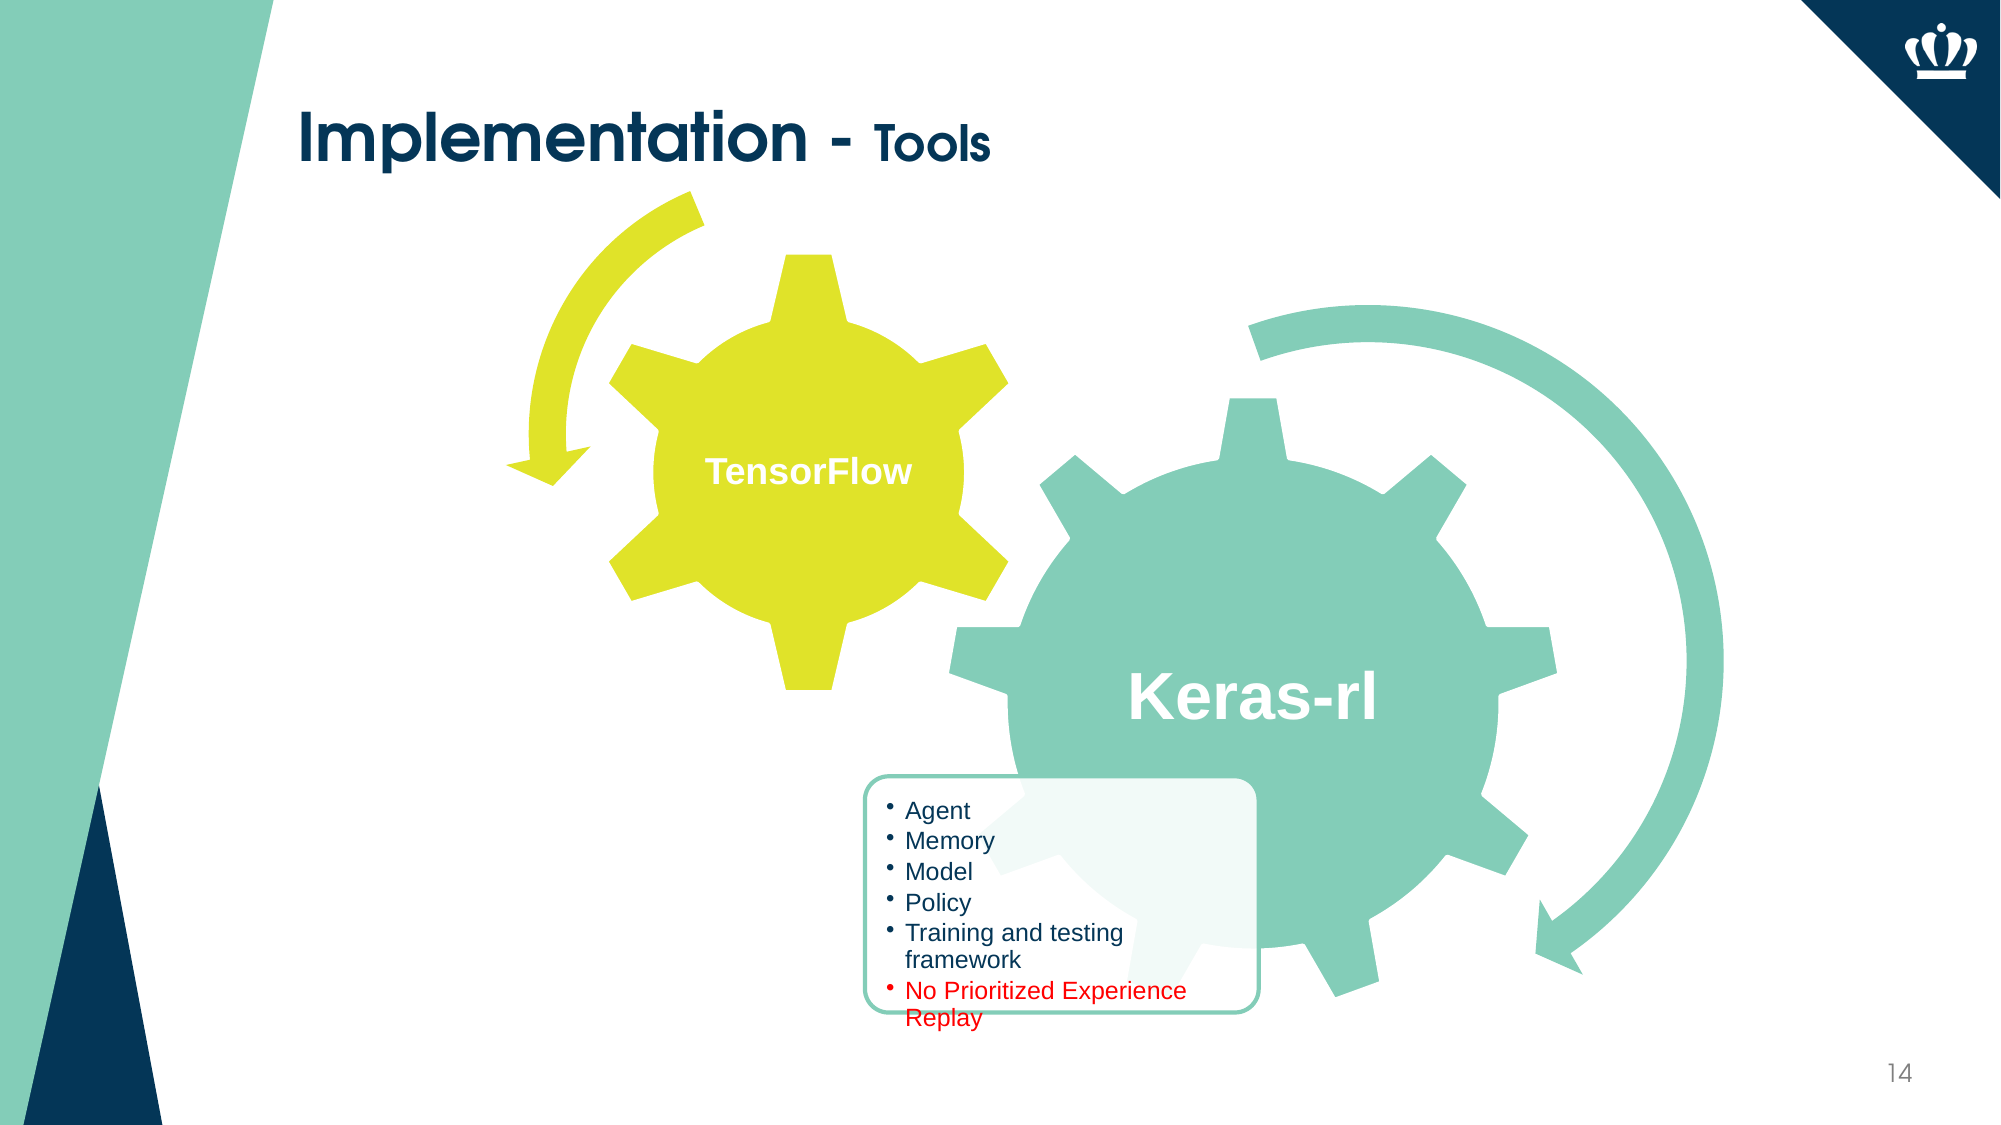

Keras-rl
Agent
Memory
Model
Policy
Training and testing framework
No Prioritized Experience Replay
TensorFlow
# Implementation - Tools
14